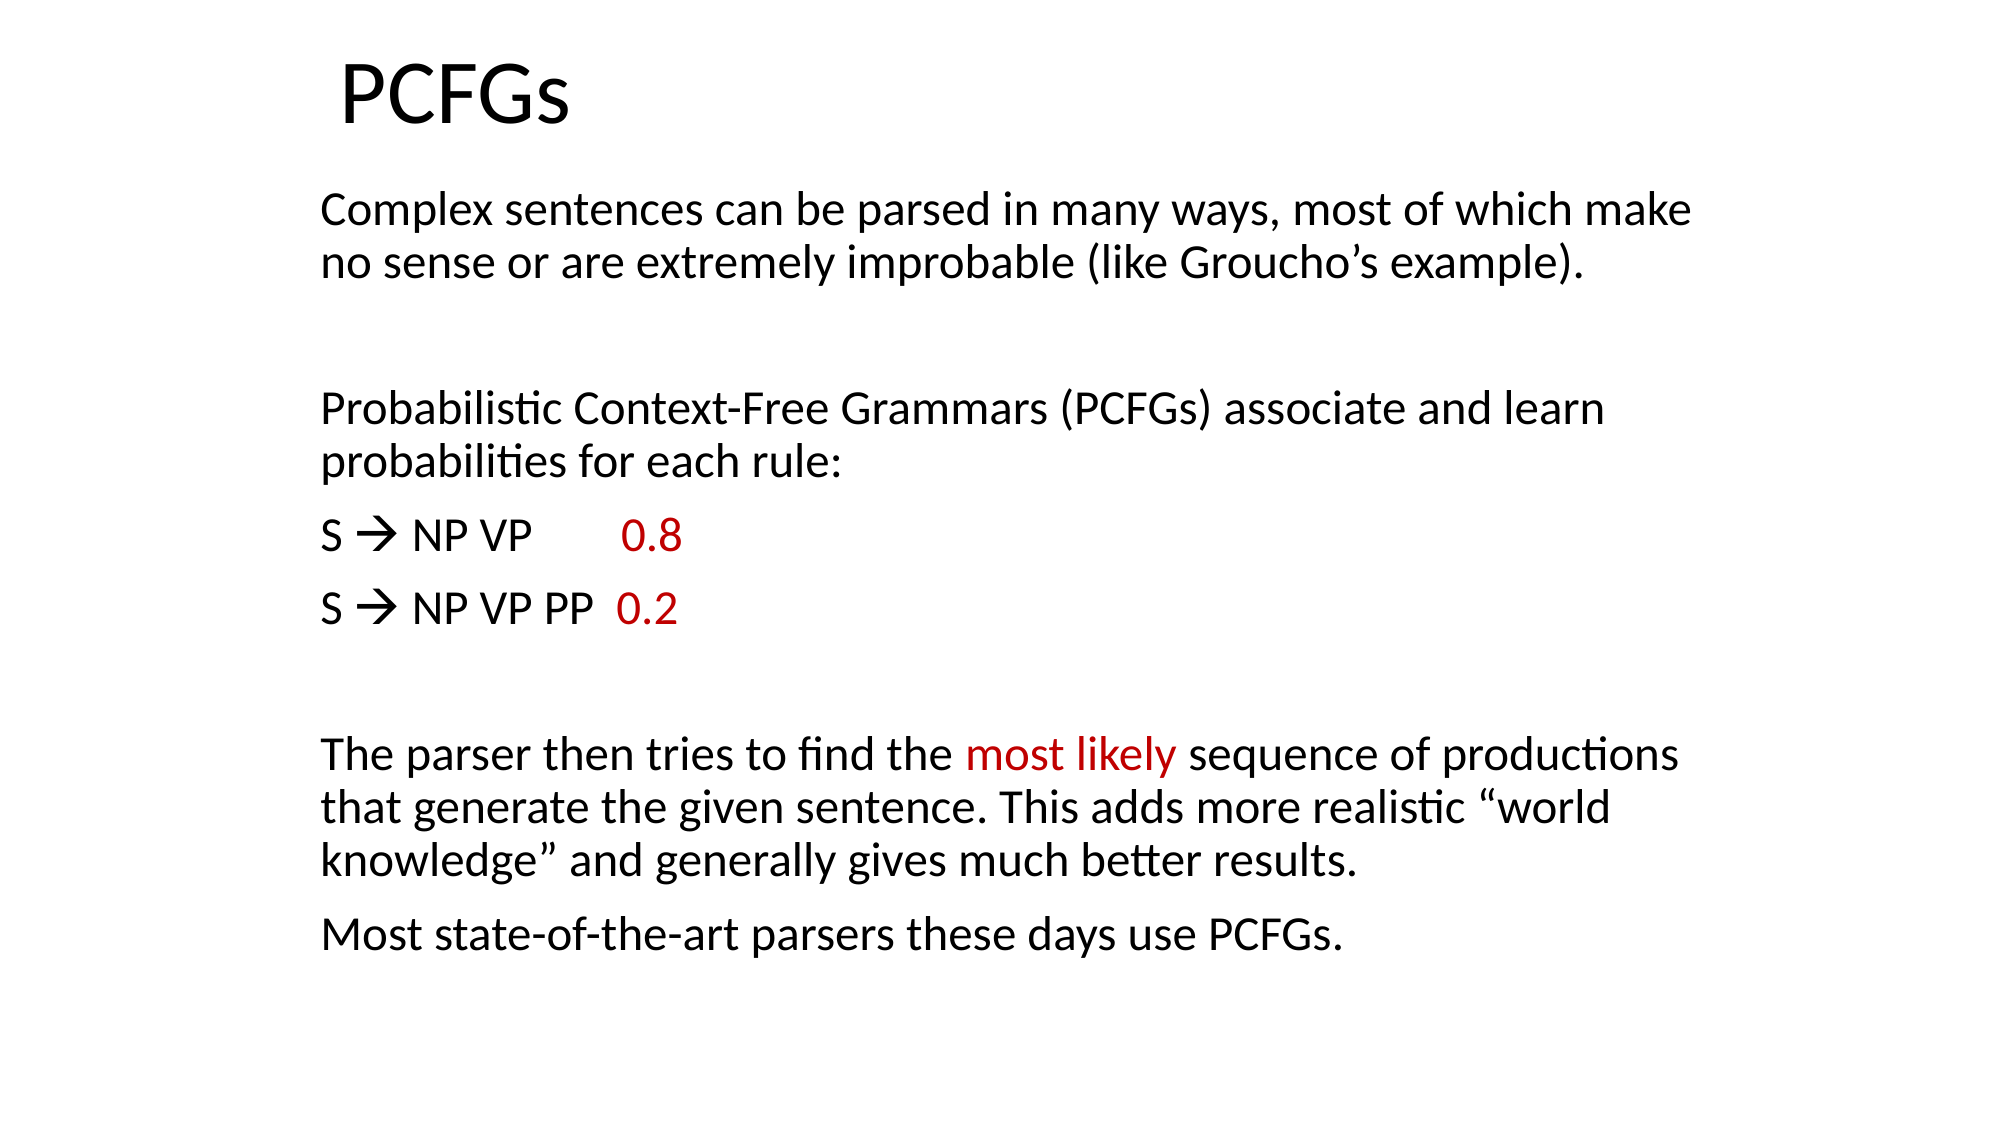

# PCFGs
Complex sentences can be parsed in many ways, most of which make no sense or are extremely improbable (like Groucho’s example).

Probabilistic Context-Free Grammars (PCFGs) associate and learn probabilities for each rule:
S 🡪 NP VP        0.8
S 🡪 NP VP PP  0.2

The parser then tries to find the most likely sequence of productions that generate the given sentence. This adds more realistic “world knowledge” and generally gives much better results.
Most state-of-the-art parsers these days use PCFGs.